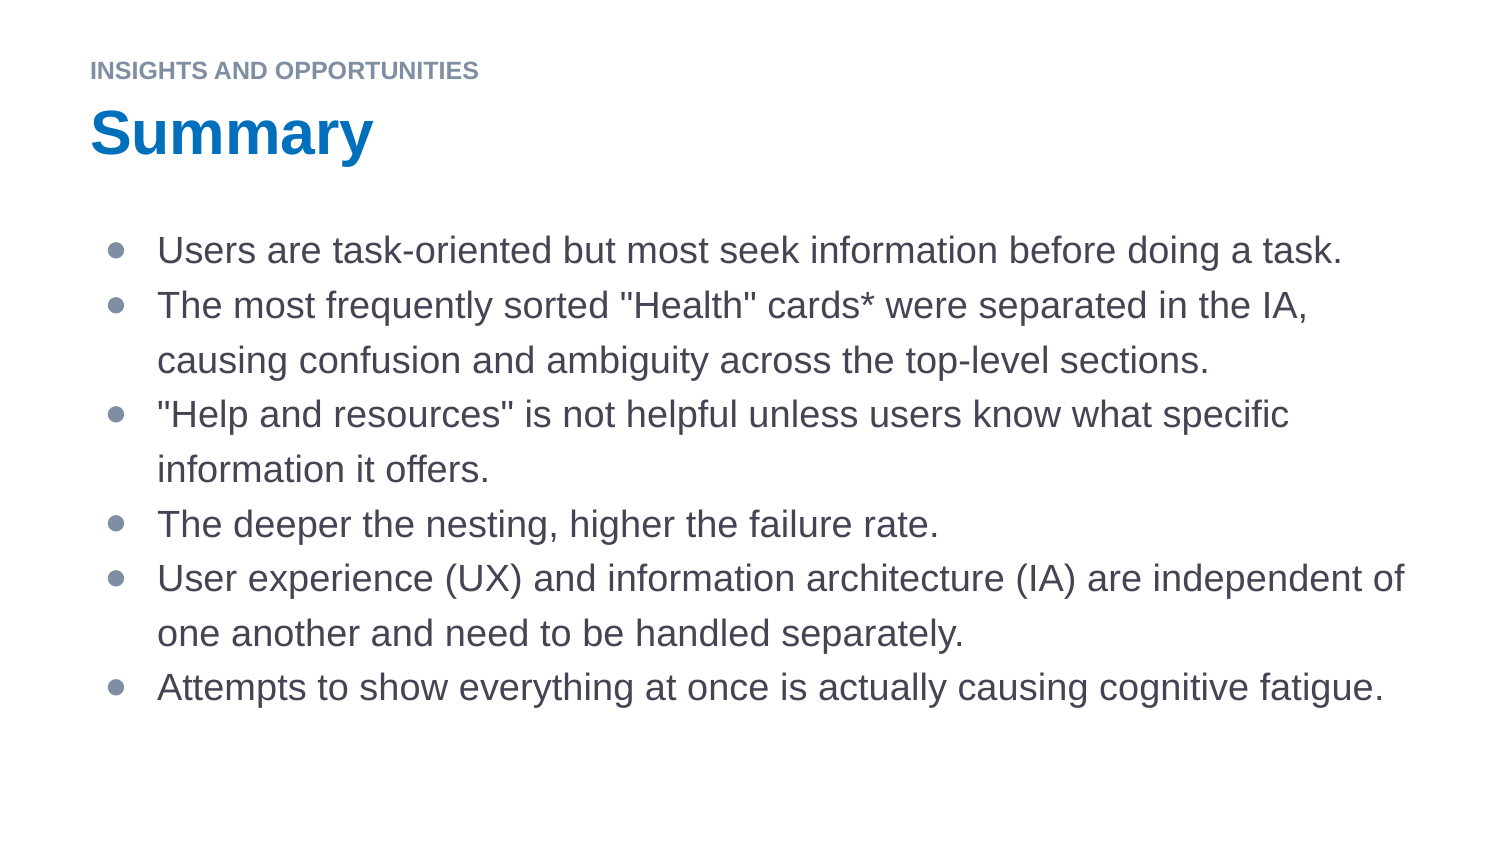

INSIGHTS AND OPPORTUNITIES
# Summary
Users are task-oriented but most seek information before doing a task.
The most frequently sorted "Health" cards* were separated in the IA, causing confusion and ambiguity across the top-level sections.
"Help and resources" is not helpful unless users know what specific information it offers.
The deeper the nesting, higher the failure rate.
User experience (UX) and information architecture (IA) are independent of one another and need to be handled separately.
Attempts to show everything at once is actually causing cognitive fatigue.